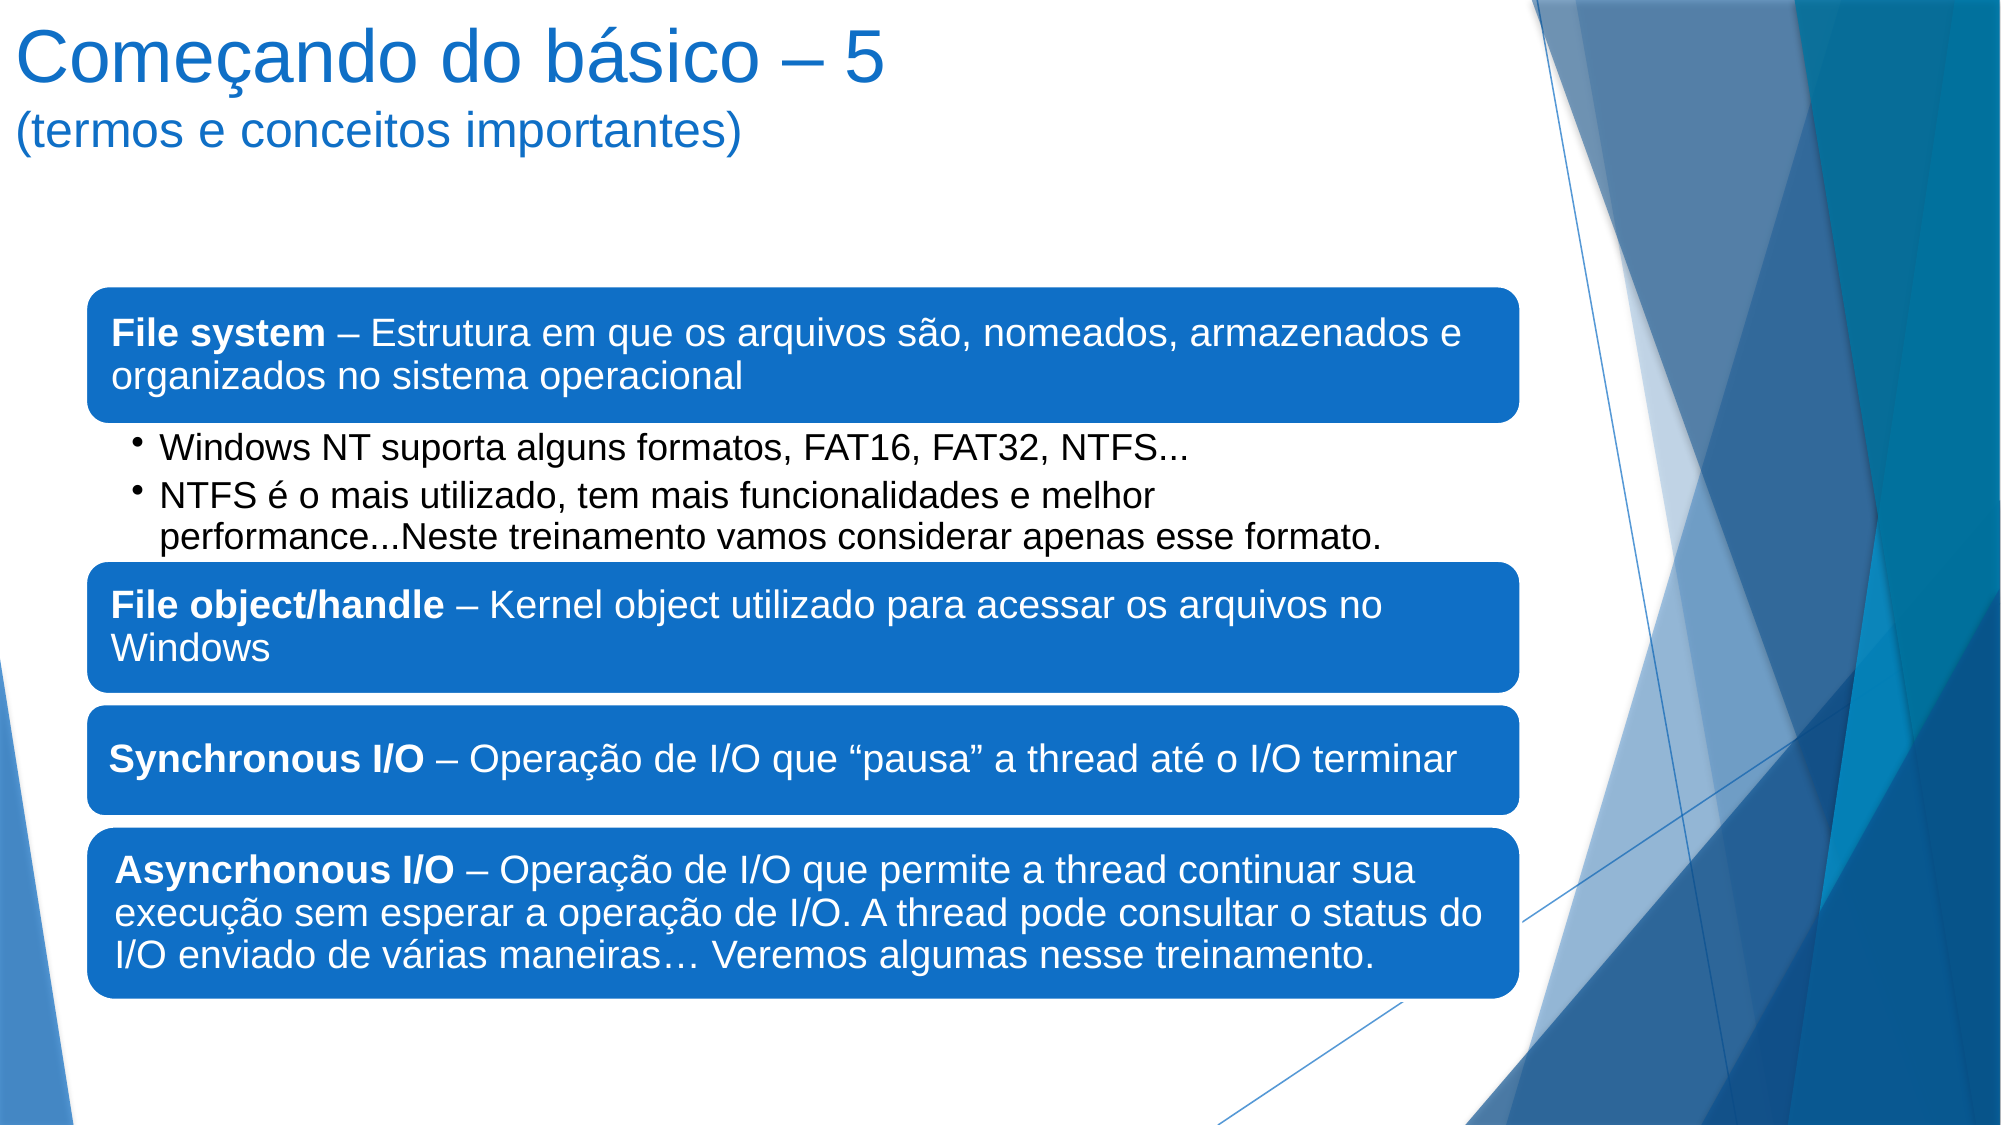

# Começando do básico – 5 (termos e conceitos importantes)
File system – Estrutura em que os arquivos são, nomeados, armazenados e organizados no sistema operacional
Windows NT suporta alguns formatos, FAT16, FAT32, NTFS...
NTFS é o mais utilizado, tem mais funcionalidades e melhor performance...Neste treinamento vamos considerar apenas esse formato.
File object/handle – Kernel object utilizado para acessar os arquivos no Windows
Synchronous I/O – Operação de I/O que “pausa” a thread até o I/O terminar
Asyncrhonous I/O – Operação de I/O que permite a thread continuar sua execução sem esperar a operação de I/O. A thread pode consultar o status do I/O enviado de várias maneiras… Veremos algumas nesse treinamento.